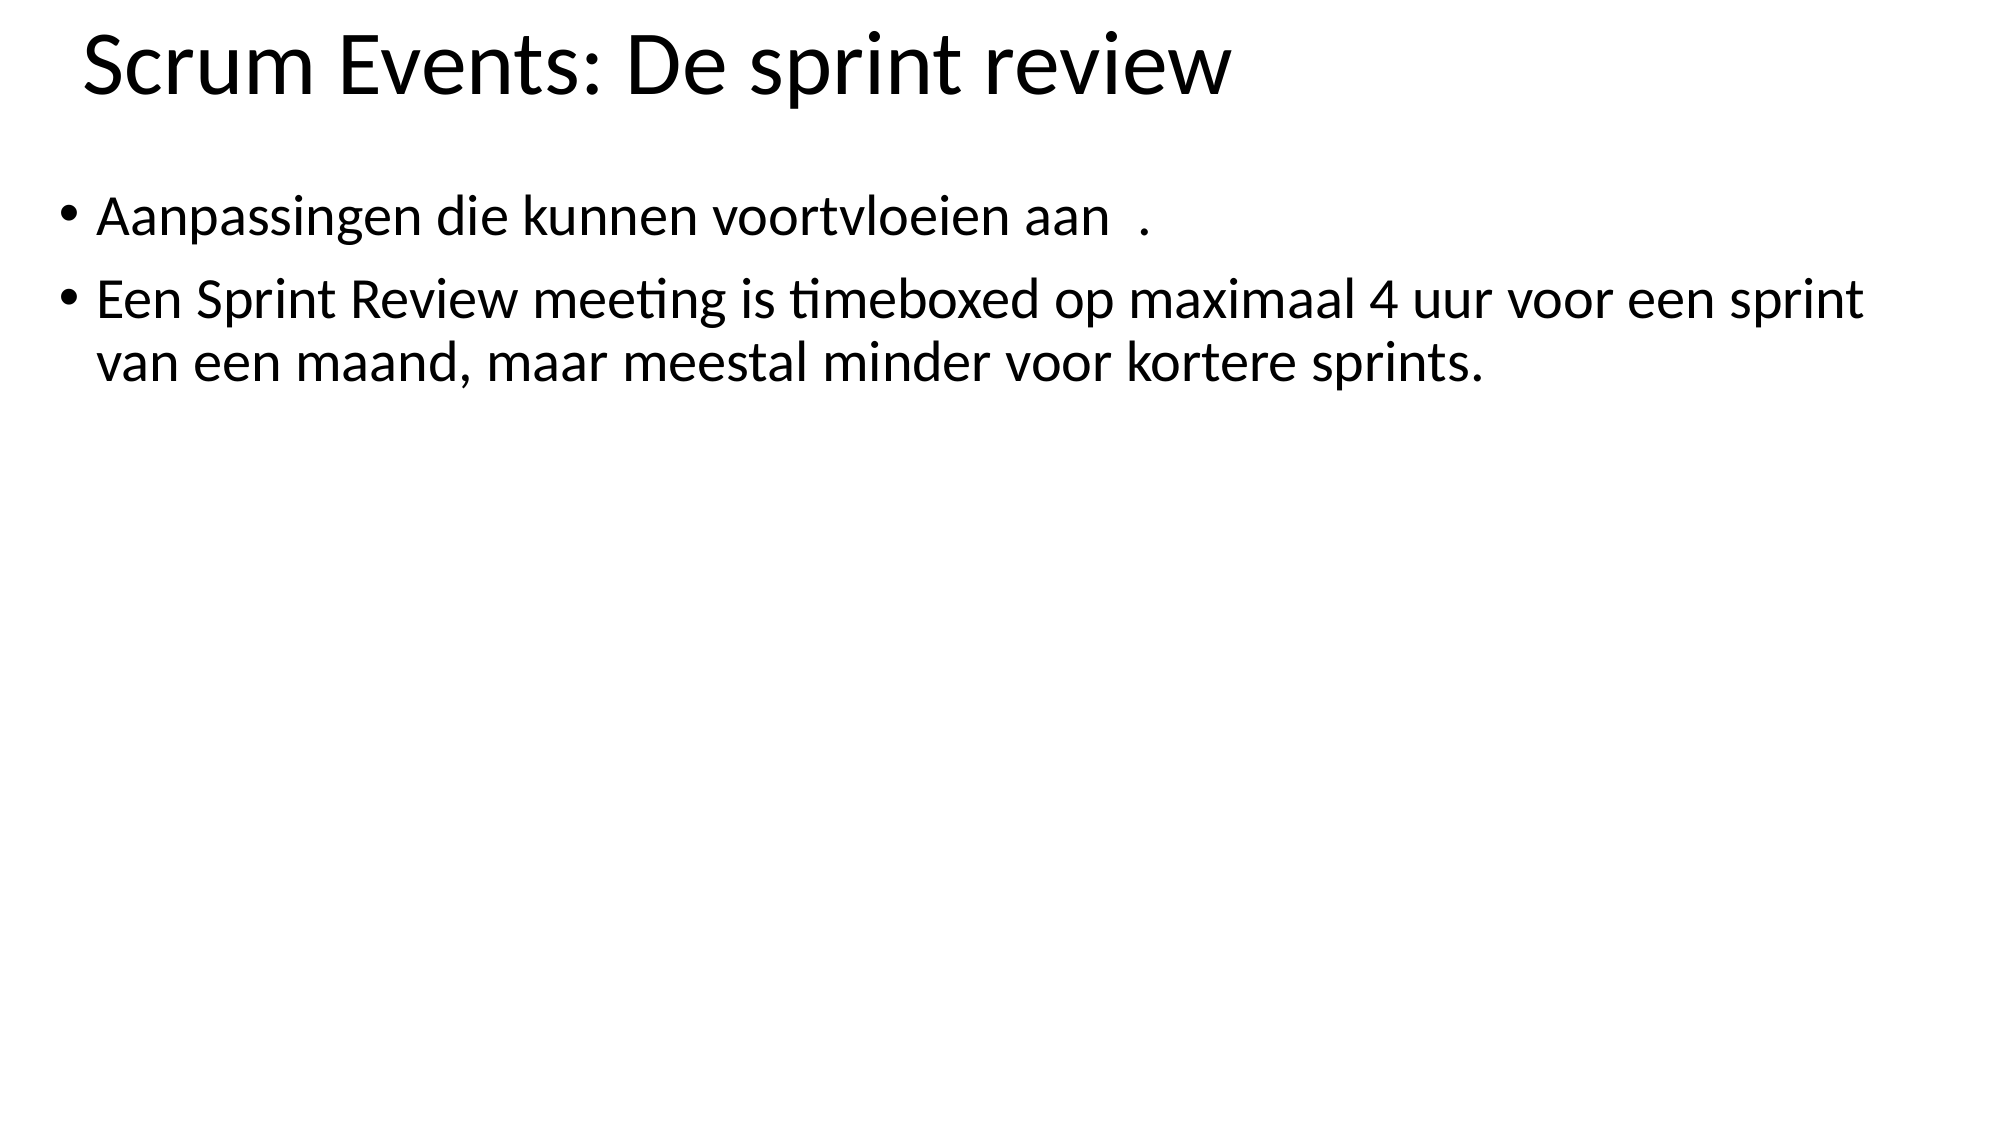

# Scrum Events: De sprint review
Aanpassingen die kunnen voortvloeien aan  .
Een Sprint Review meeting is timeboxed op maximaal 4 uur voor een sprint van een maand, maar meestal minder voor kortere sprints.